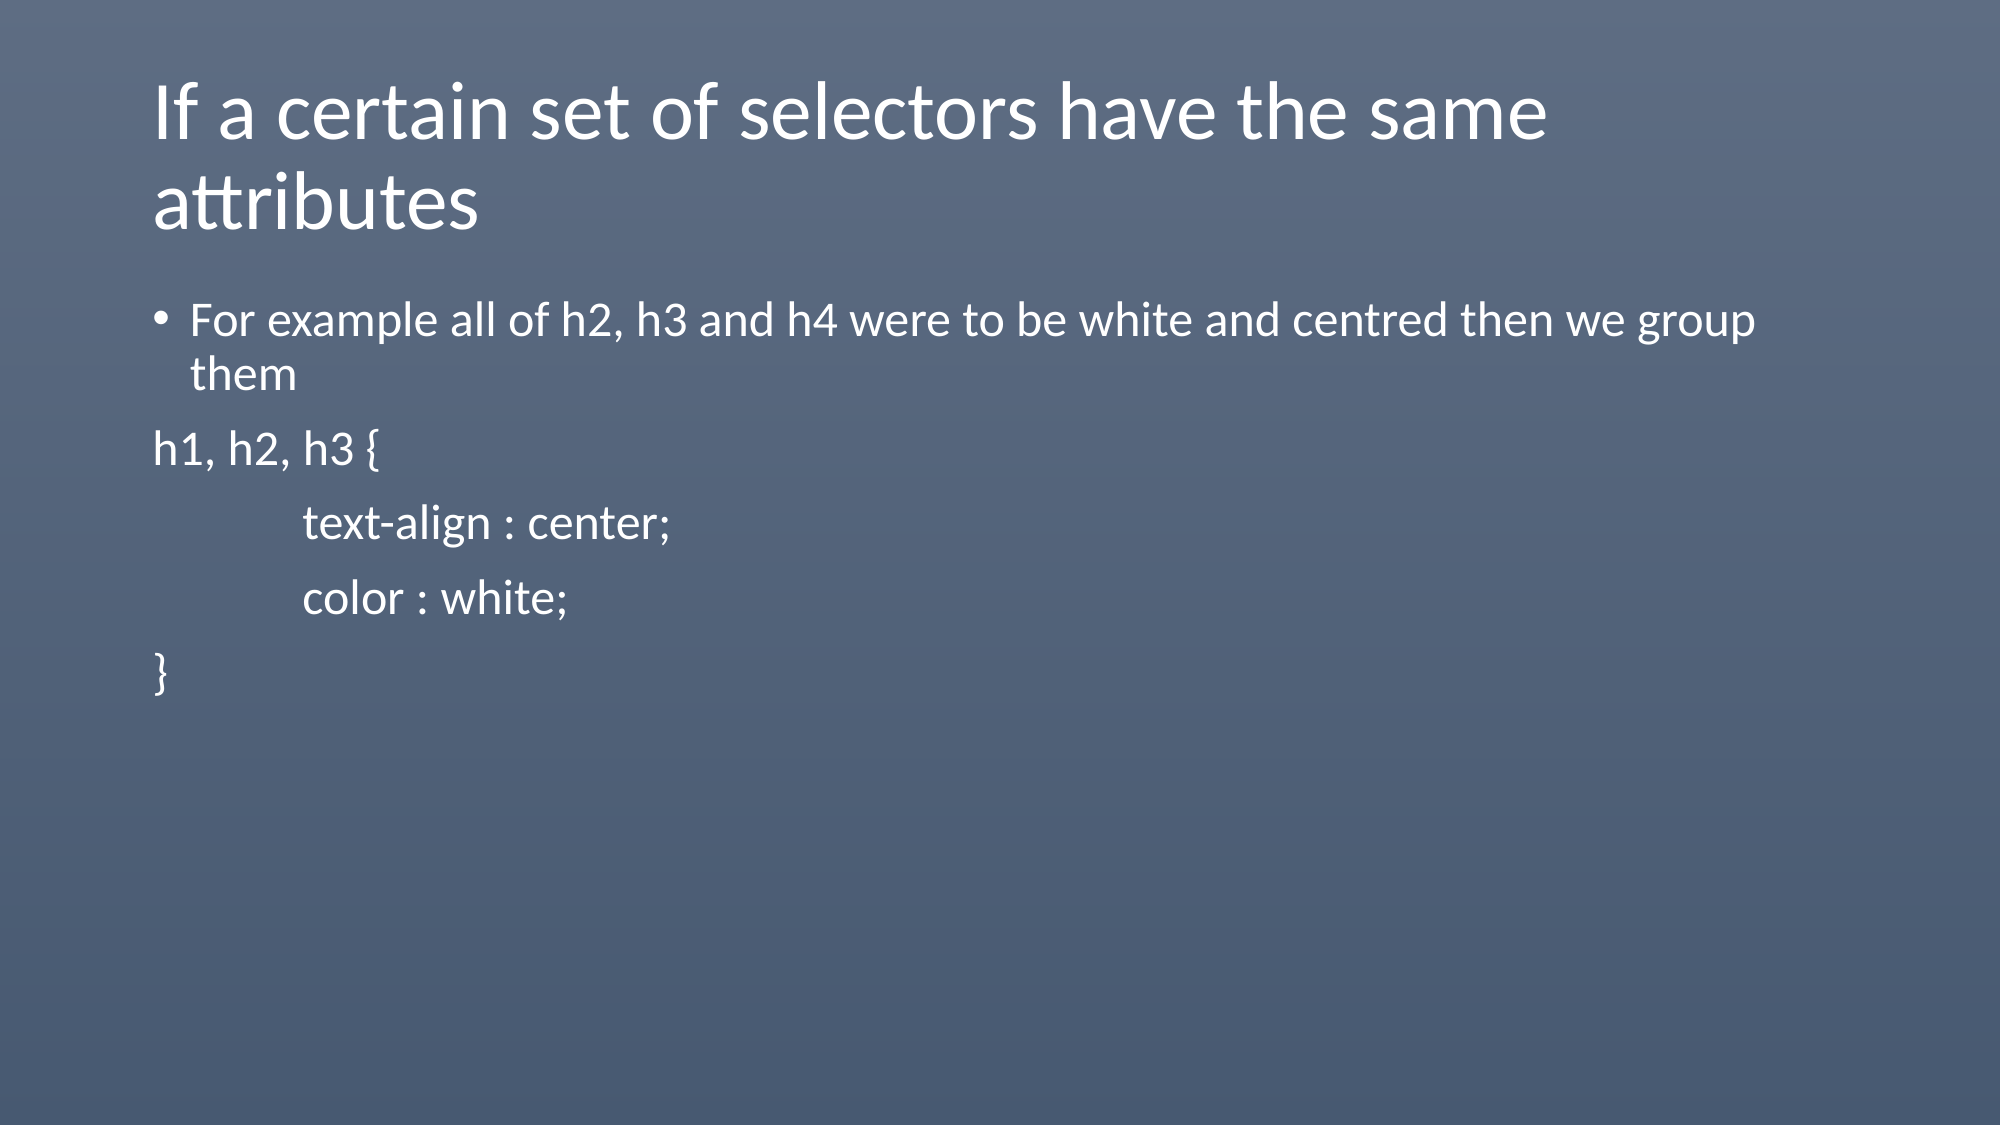

# If a certain set of selectors have the same attributes
For example all of h2, h3 and h4 were to be white and centred then we group them
h1, h2, h3 {
	text-align : center;
	color : white;
}